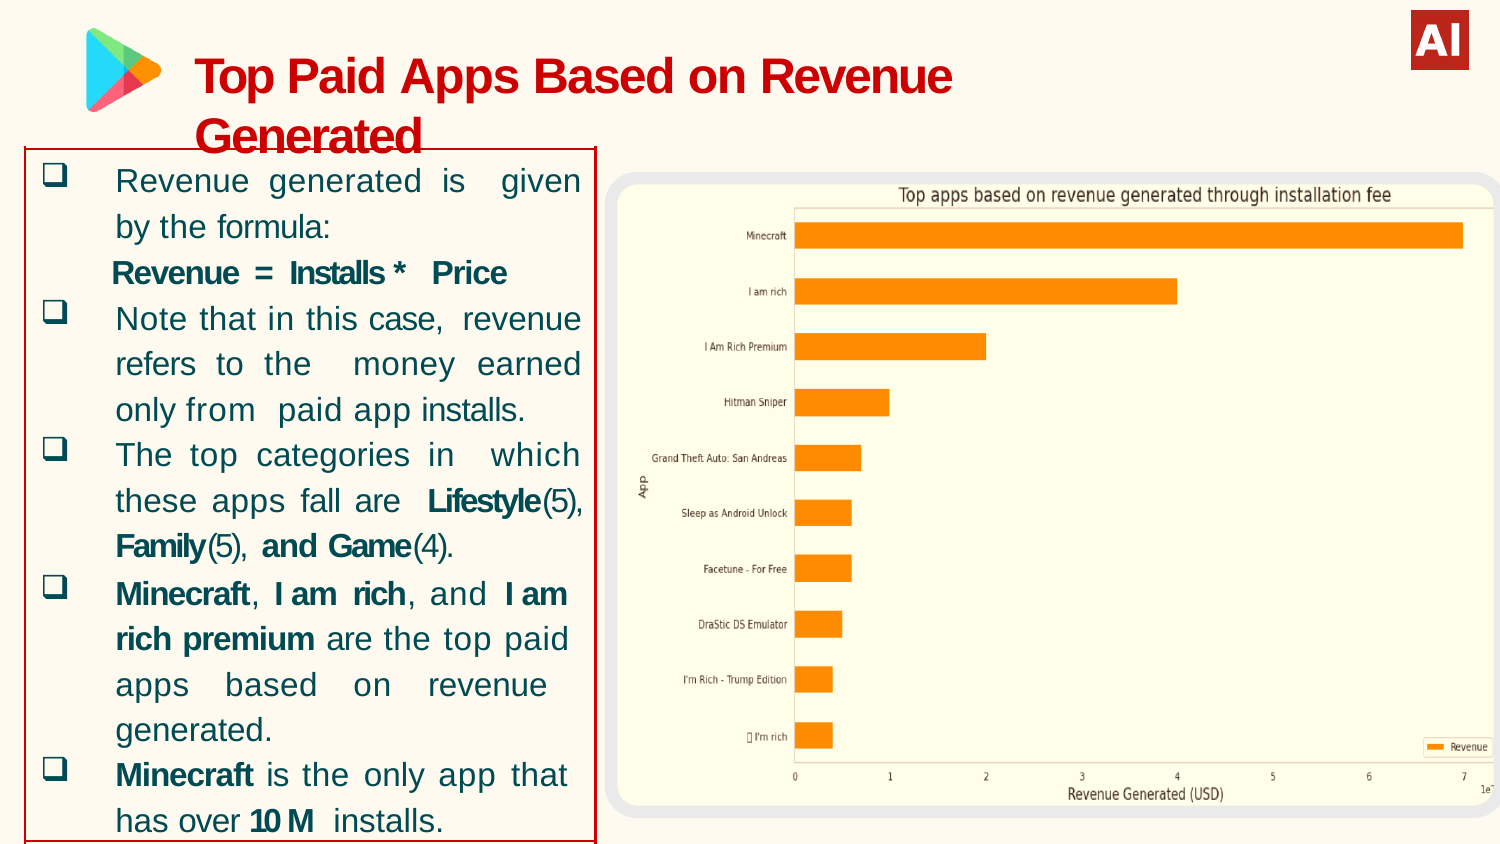

Top Paid Apps Based on Revenue Generated

Revenue generated is  given by the formula:
         Revenue  =    Installs *   Price
Note that in this case,  revenue refers to the  money earned only from  paid app installs.
The top categories in  which these apps fall are  Lifestyle(5), Family(5),  and Game(4).
Minecraft, I am rich, and I am  rich premium are the top paid  apps based on revenue  generated.
Minecraft is the only app that  has over 10  M  installs.